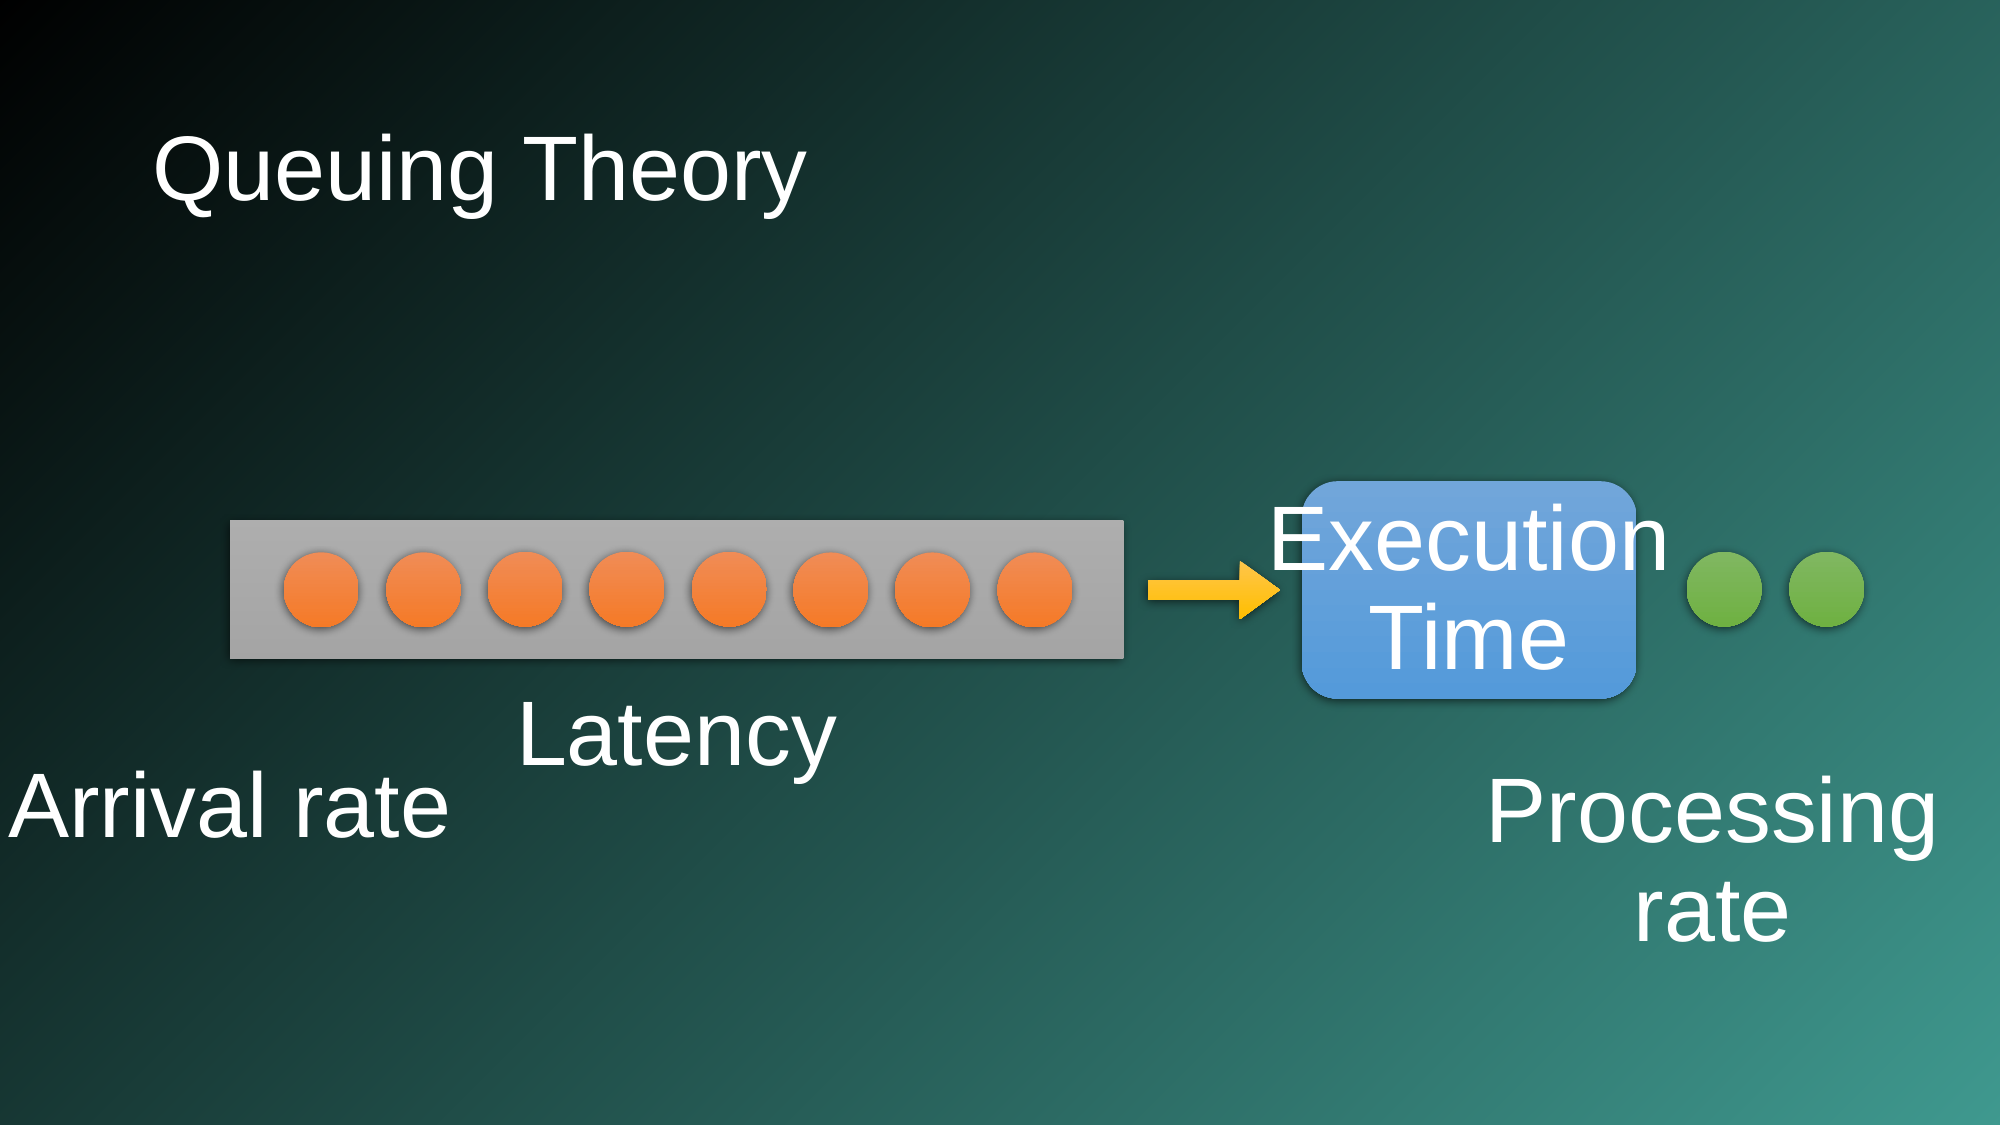

# Queuing Theory
Execution
Time

Latency
Arrival rate
Processing rate